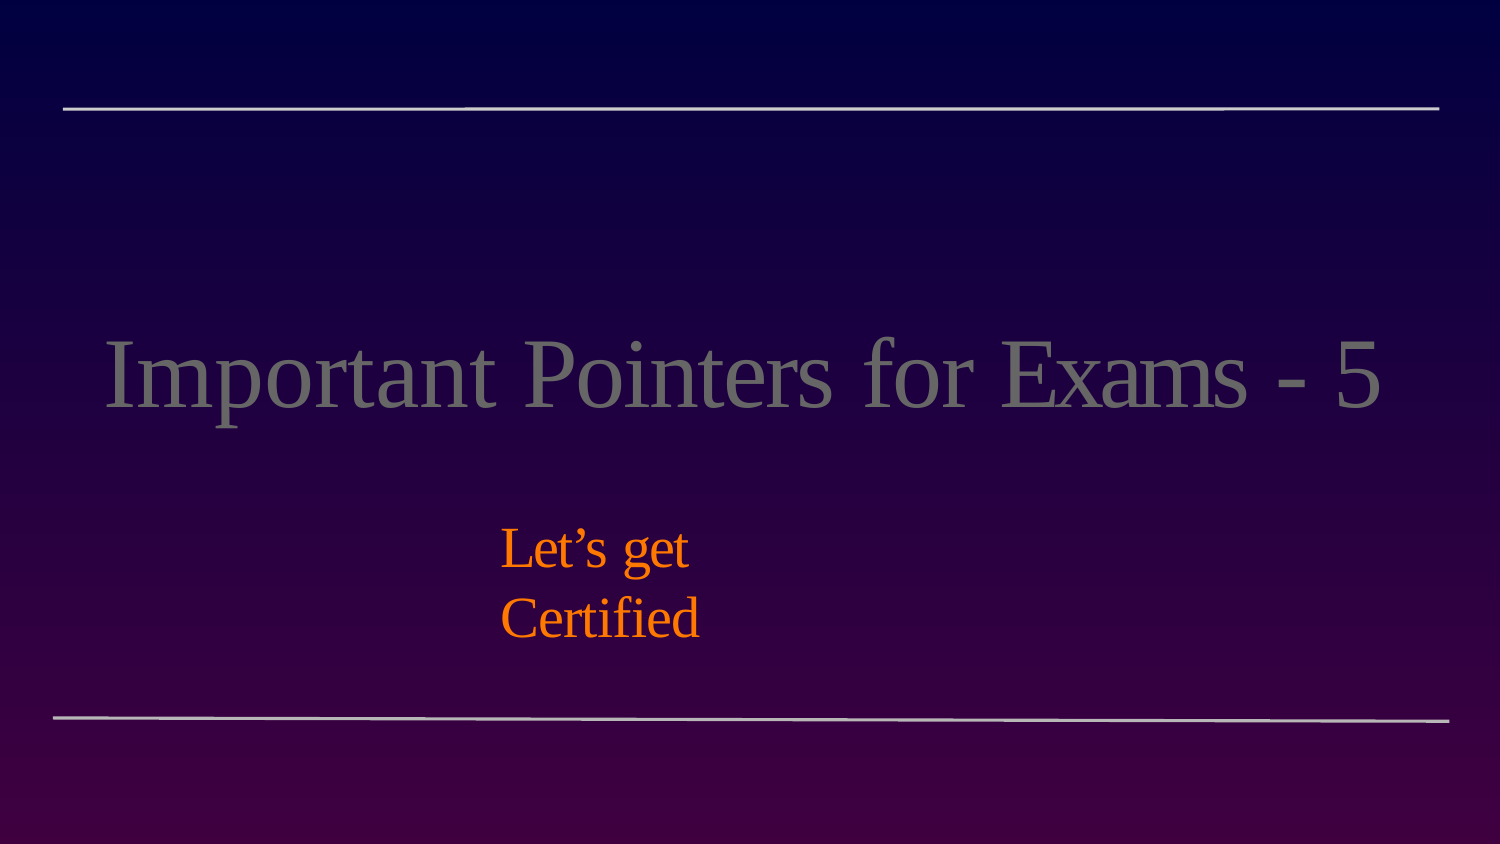

# Important Pointers for Exams - 5
Let’s get Certified